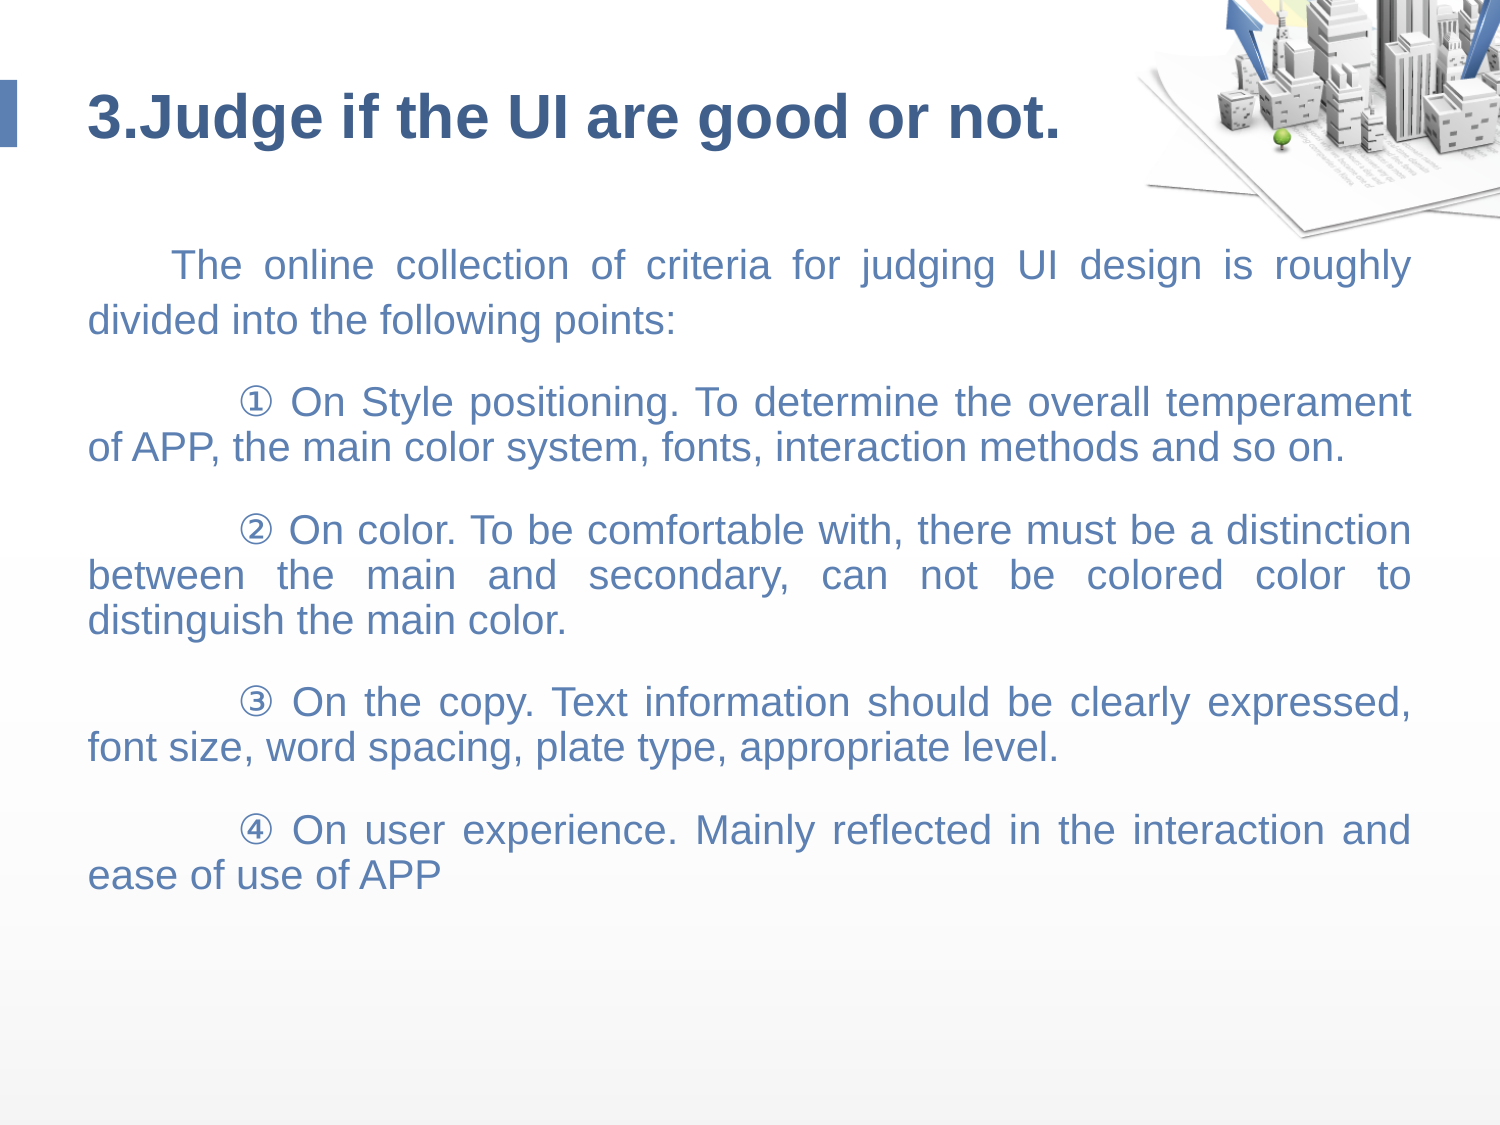

# 3.Judge if the UI are good or not.
    The online collection of criteria for judging UI design is roughly divided into the following points:
	① On Style positioning. To determine the overall temperament of APP, the main color system, fonts, interaction methods and so on.
	② On color. To be comfortable with, there must be a distinction between the main and secondary, can not be colored color to distinguish the main color.
	③ On the copy. Text information should be clearly expressed, font size, word spacing, plate type, appropriate level.
	④ On user experience. Mainly reflected in the interaction and ease of use of APP